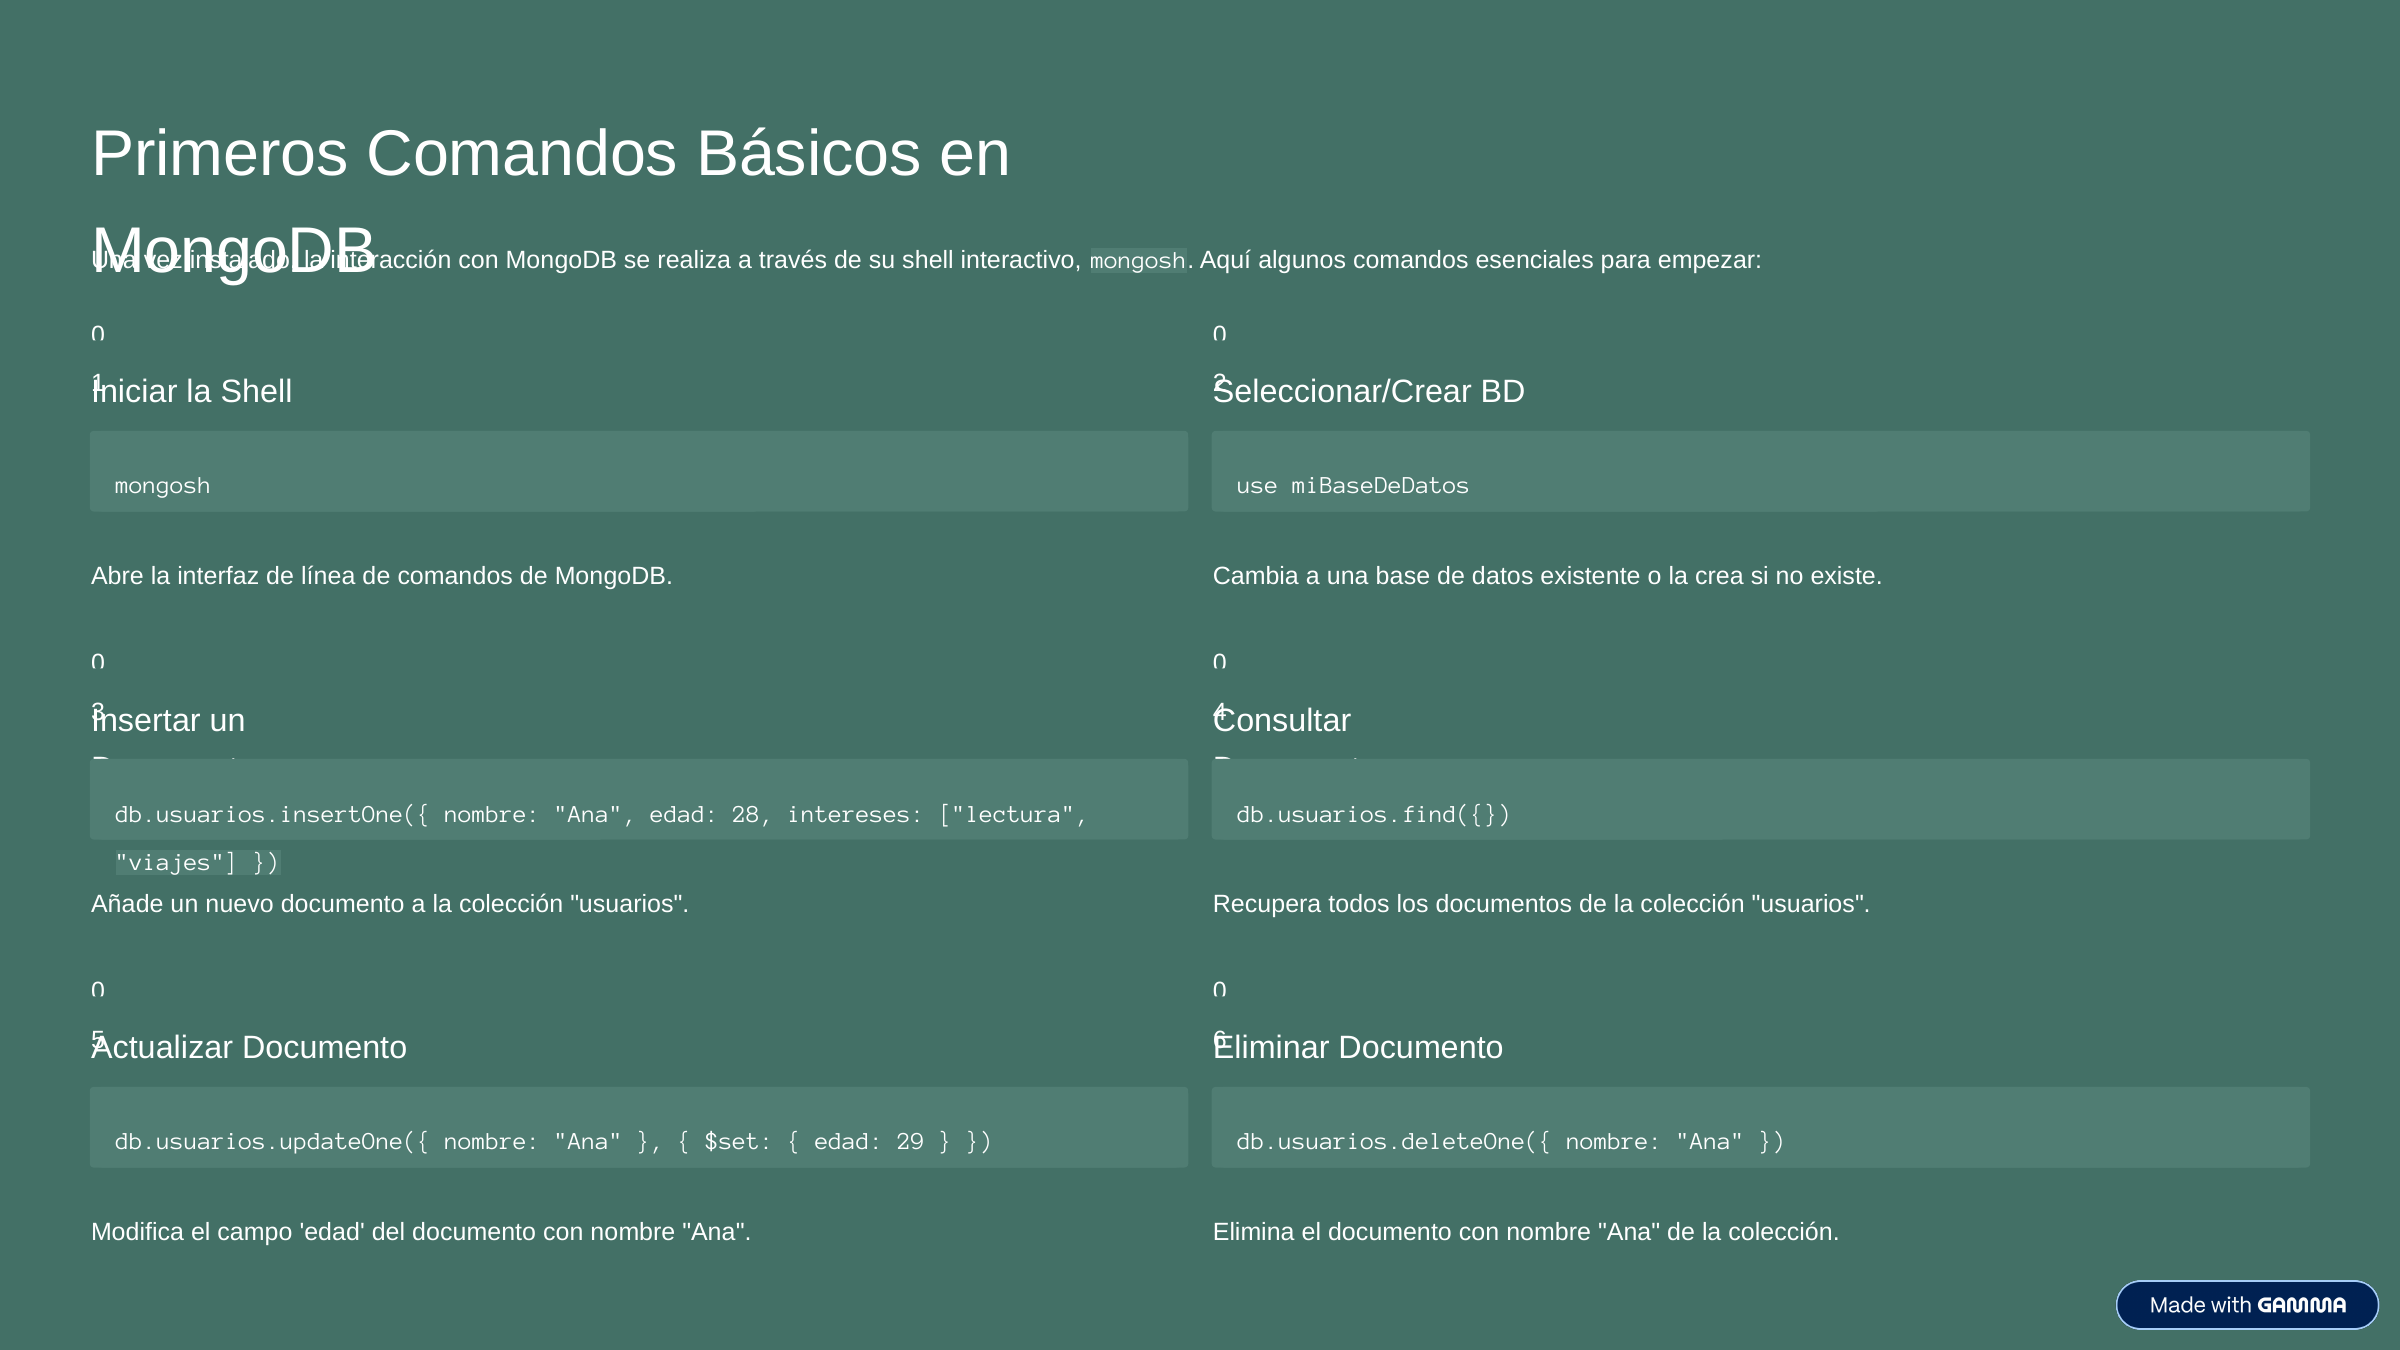

Primeros Comandos Básicos en MongoDB
Una vez instalado, la interacción con MongoDB se realiza a través de su shell interactivo, mongosh. Aquí algunos comandos esenciales para empezar:
01
02

Iniciar la Shell
Seleccionar/Crear BD

mongosh
use miBaseDeDatos
Abre la interfaz de línea de comandos de MongoDB.
Cambia a una base de datos existente o la crea si no existe.
03
04

Insertar un Documento
Consultar Documentos

db.usuarios.insertOne({ nombre: "Ana", edad: 28, intereses: ["lectura", "viajes"] })
db.usuarios.find({})
Añade un nuevo documento a la colección "usuarios".
Recupera todos los documentos de la colección "usuarios".
05
06

Actualizar Documento
Eliminar Documento

db.usuarios.updateOne({ nombre: "Ana" }, { $set: { edad: 29 } })
db.usuarios.deleteOne({ nombre: "Ana" })
Modifica el campo 'edad' del documento con nombre "Ana".
Elimina el documento con nombre "Ana" de la colección.